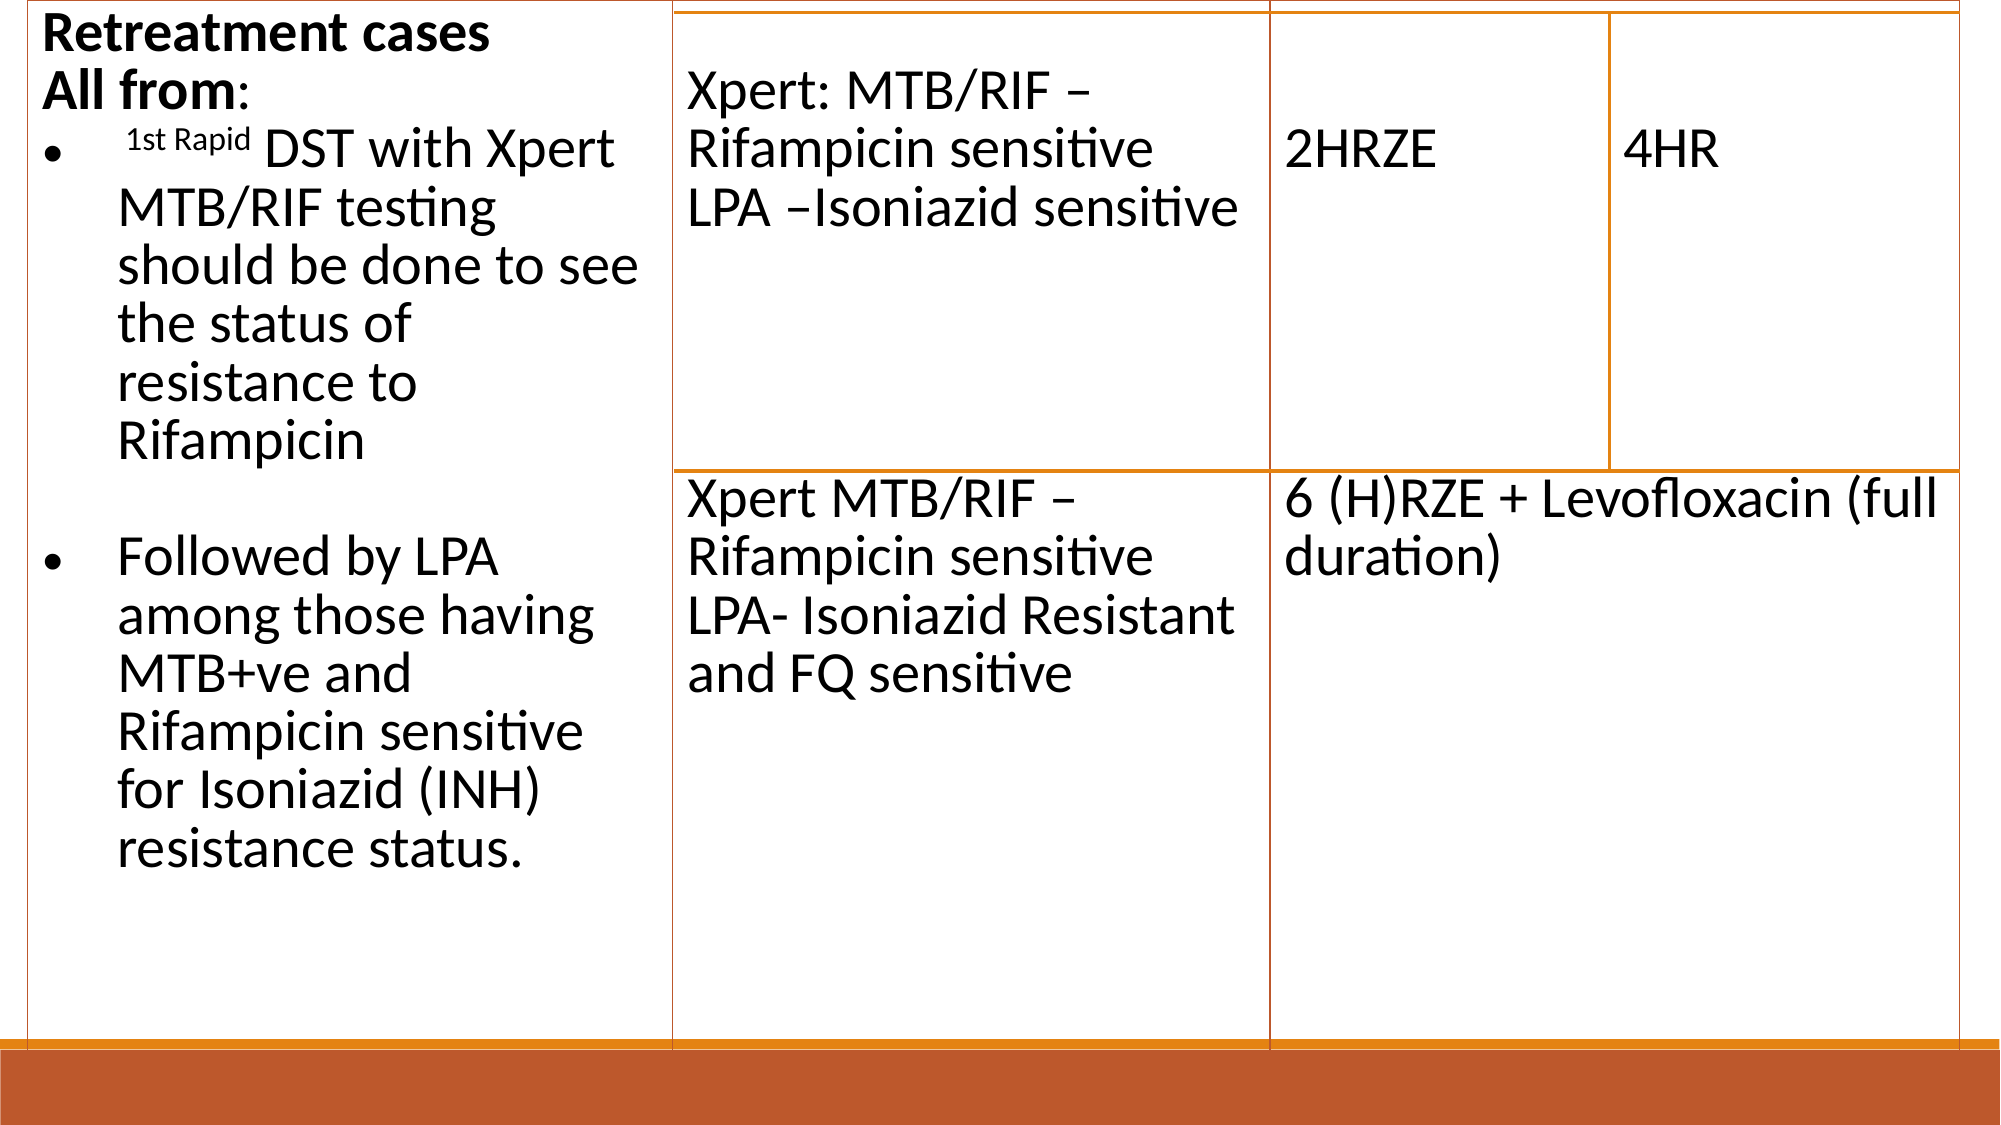

| Retreatment cases All from: 1st Rapid DST with Xpert MTB/RIF testing should be done to see the status of resistance to Rifampicin Followed by LPA among those having MTB+ve and Rifampicin sensitive for Isoniazid (INH) resistance status. | Xpert: MTB/RIF –Rifampicin sensitive LPA –Isoniazid sensitive Xpert MTB/RIF – Rifampicin sensitive LPA- Isoniazid Resistant and FQ sensitive | 2HRZE 4HR 6 (H)RZE + Levofloxacin (full duration) |
| --- | --- | --- |